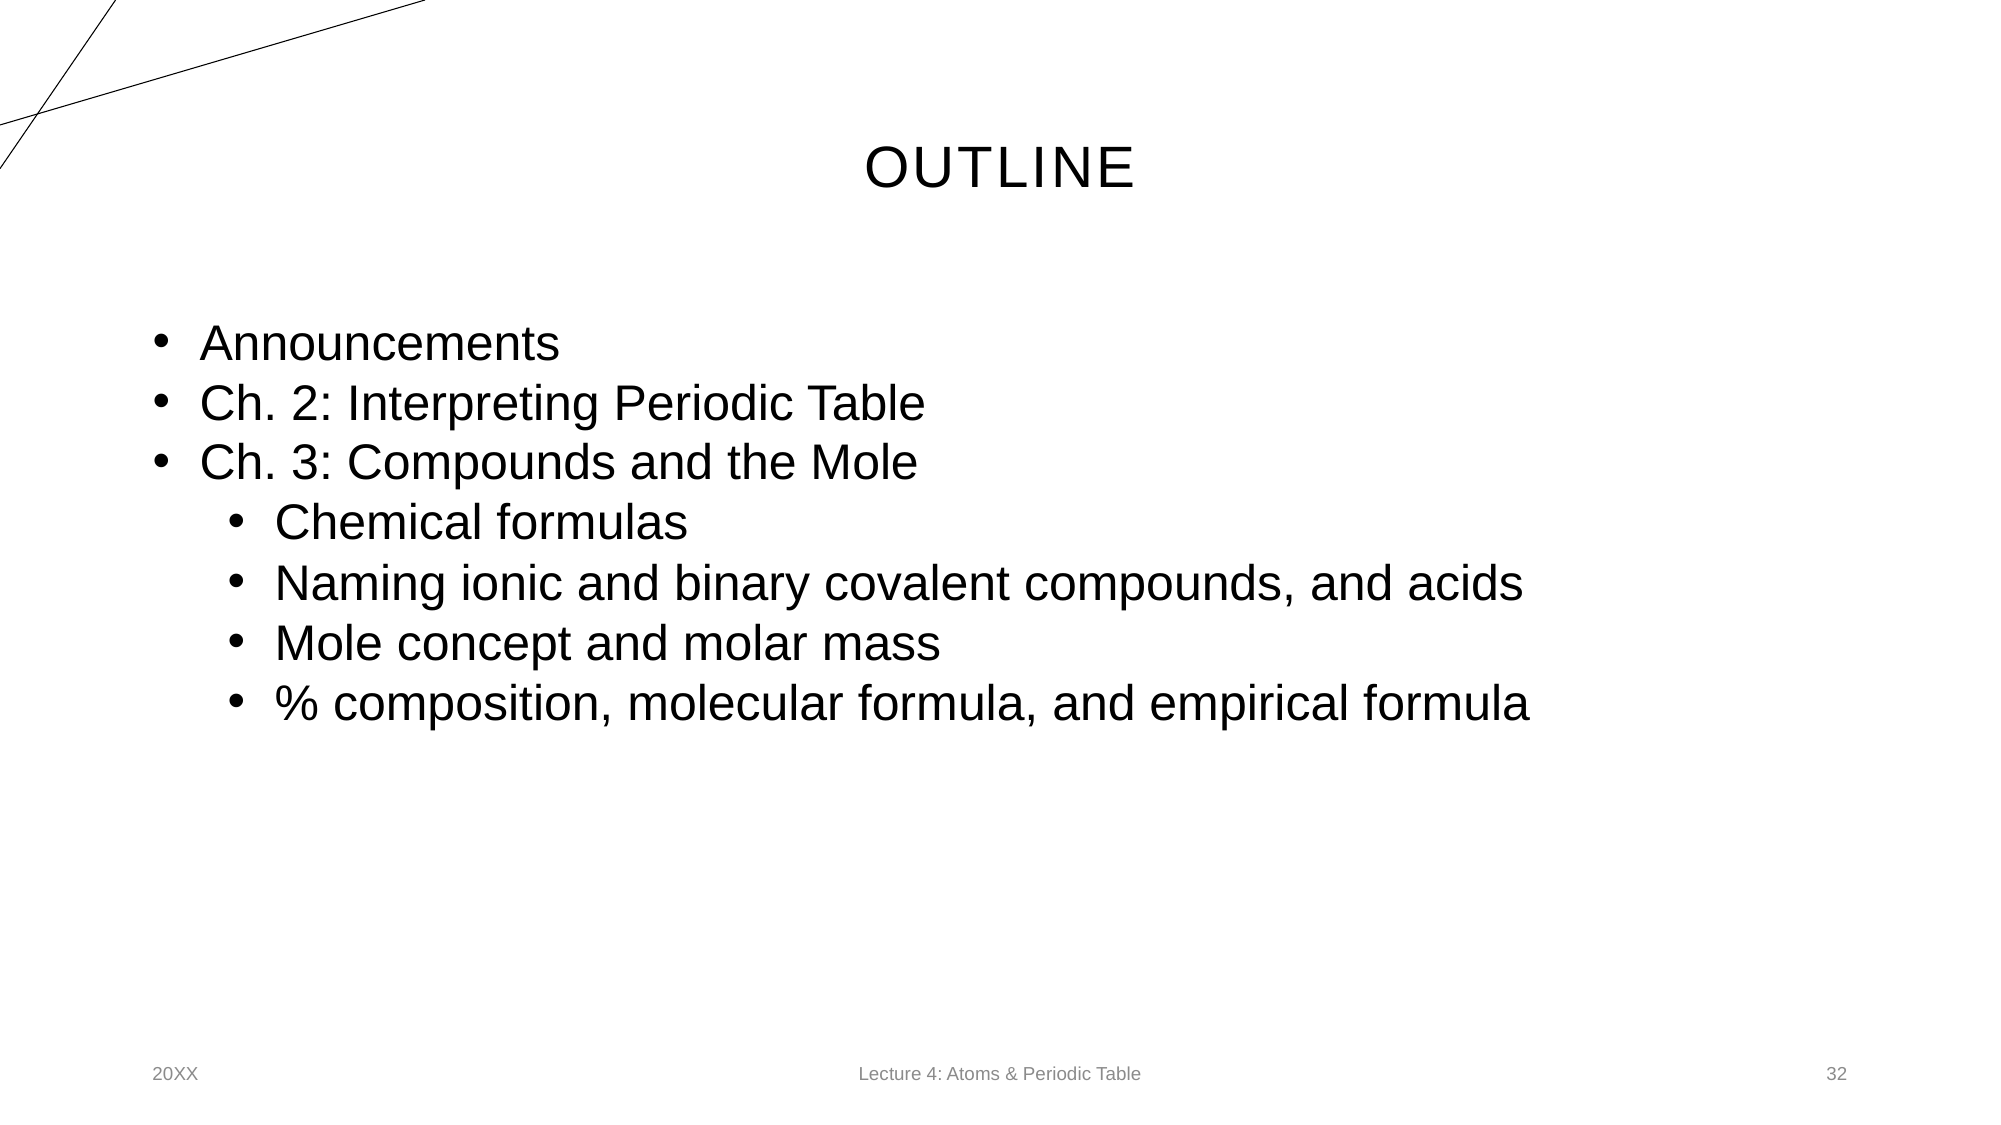

# Outline
Announcements
Ch. 2: Interpreting Periodic Table
Ch. 3: Compounds and the Mole
Chemical formulas
Naming ionic and binary covalent compounds, and acids
Mole concept and molar mass
% composition, molecular formula, and empirical formula
20XX
Lecture 4: Atoms & Periodic Table​
32